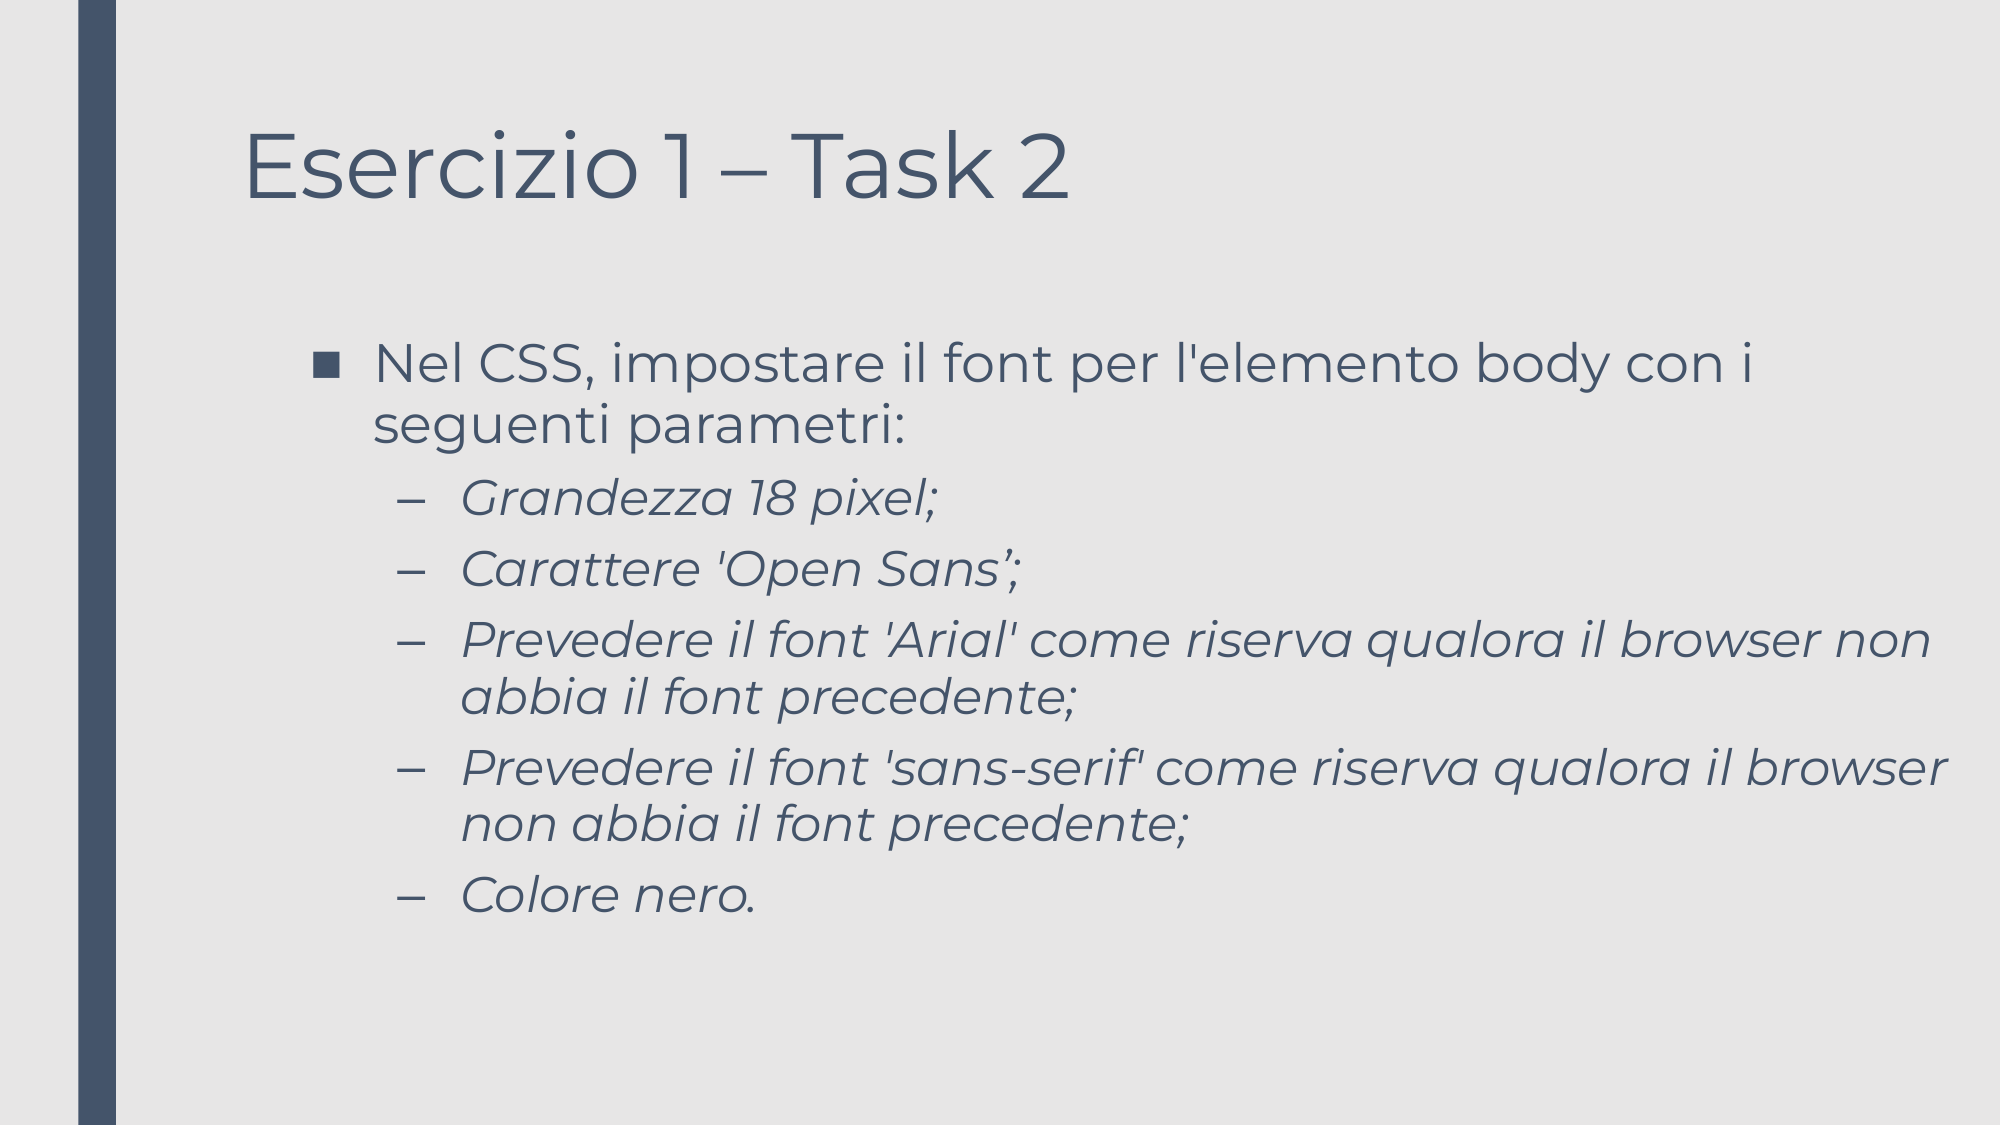

# Esercizio 1 – Task 2
Nel CSS, impostare il font per l'elemento body con i seguenti parametri:
Grandezza 18 pixel;
Carattere 'Open Sans’;
Prevedere il font 'Arial' come riserva qualora il browser non abbia il font precedente;
Prevedere il font 'sans-serif' come riserva qualora il browser non abbia il font precedente;
Colore nero.